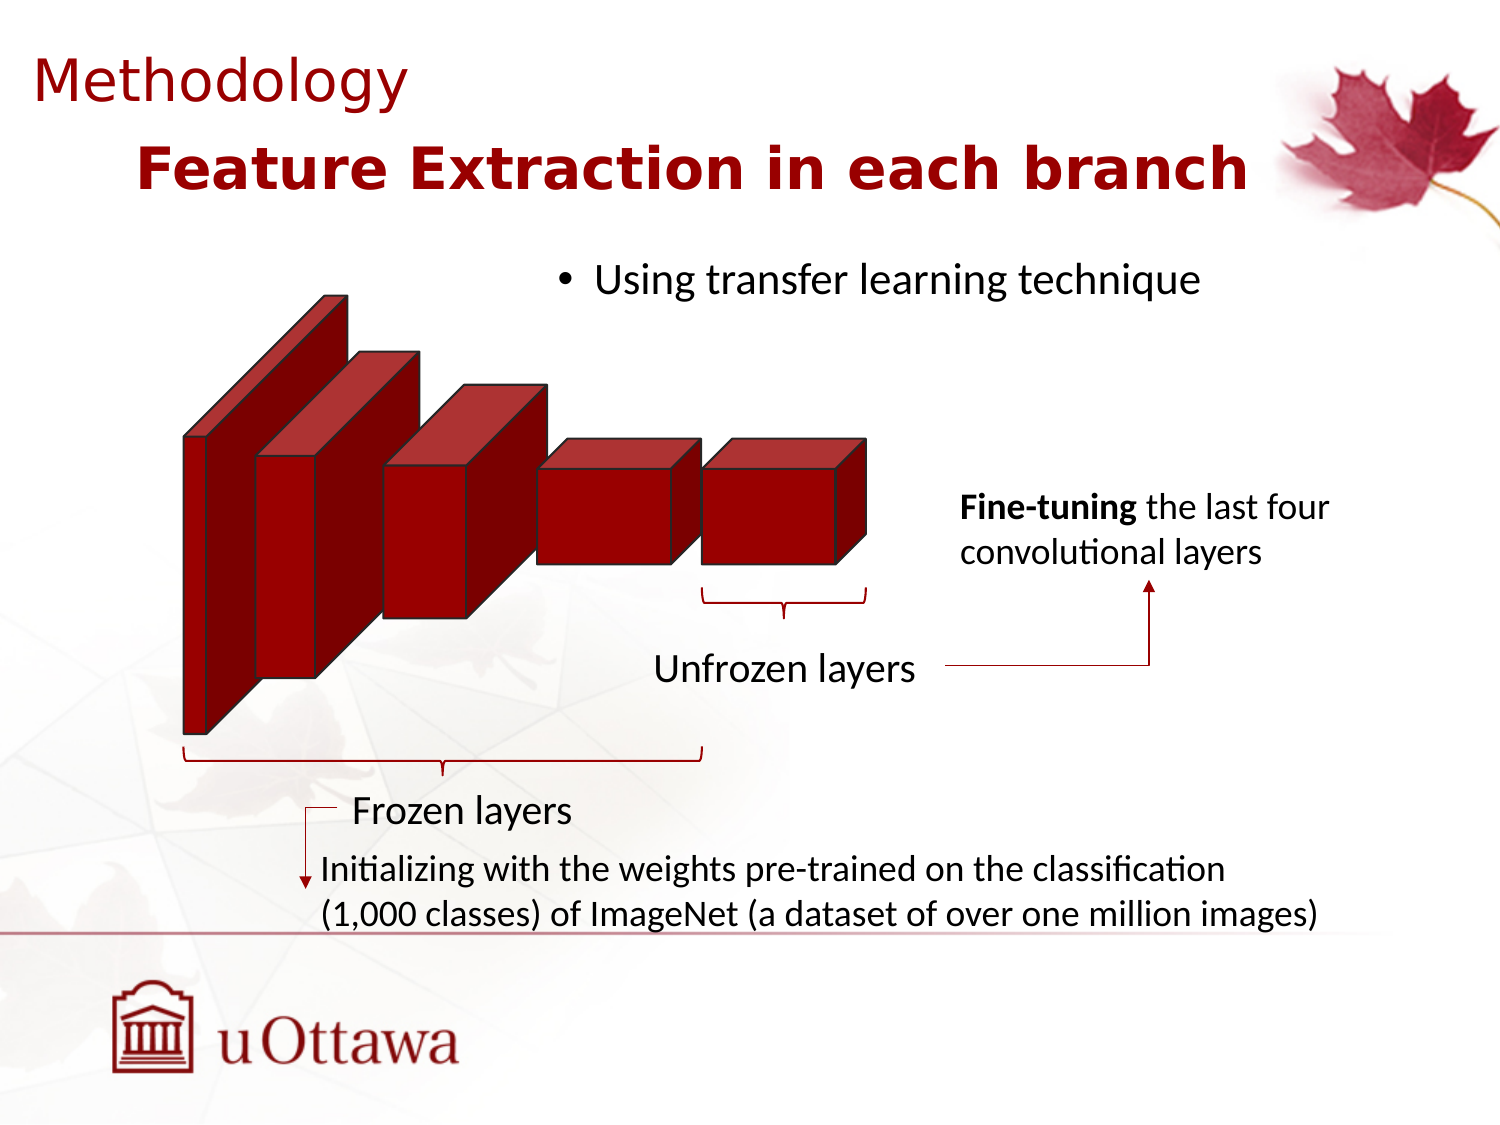

Methodology
Feature Extraction in each branch
Using transfer learning technique

Fine-tuning the last four convolutional layers

Unfrozen layers
Frozen layers
Initializing with the weights pre-trained on the classification (1,000 classes) of ImageNet (a dataset of over one million images)